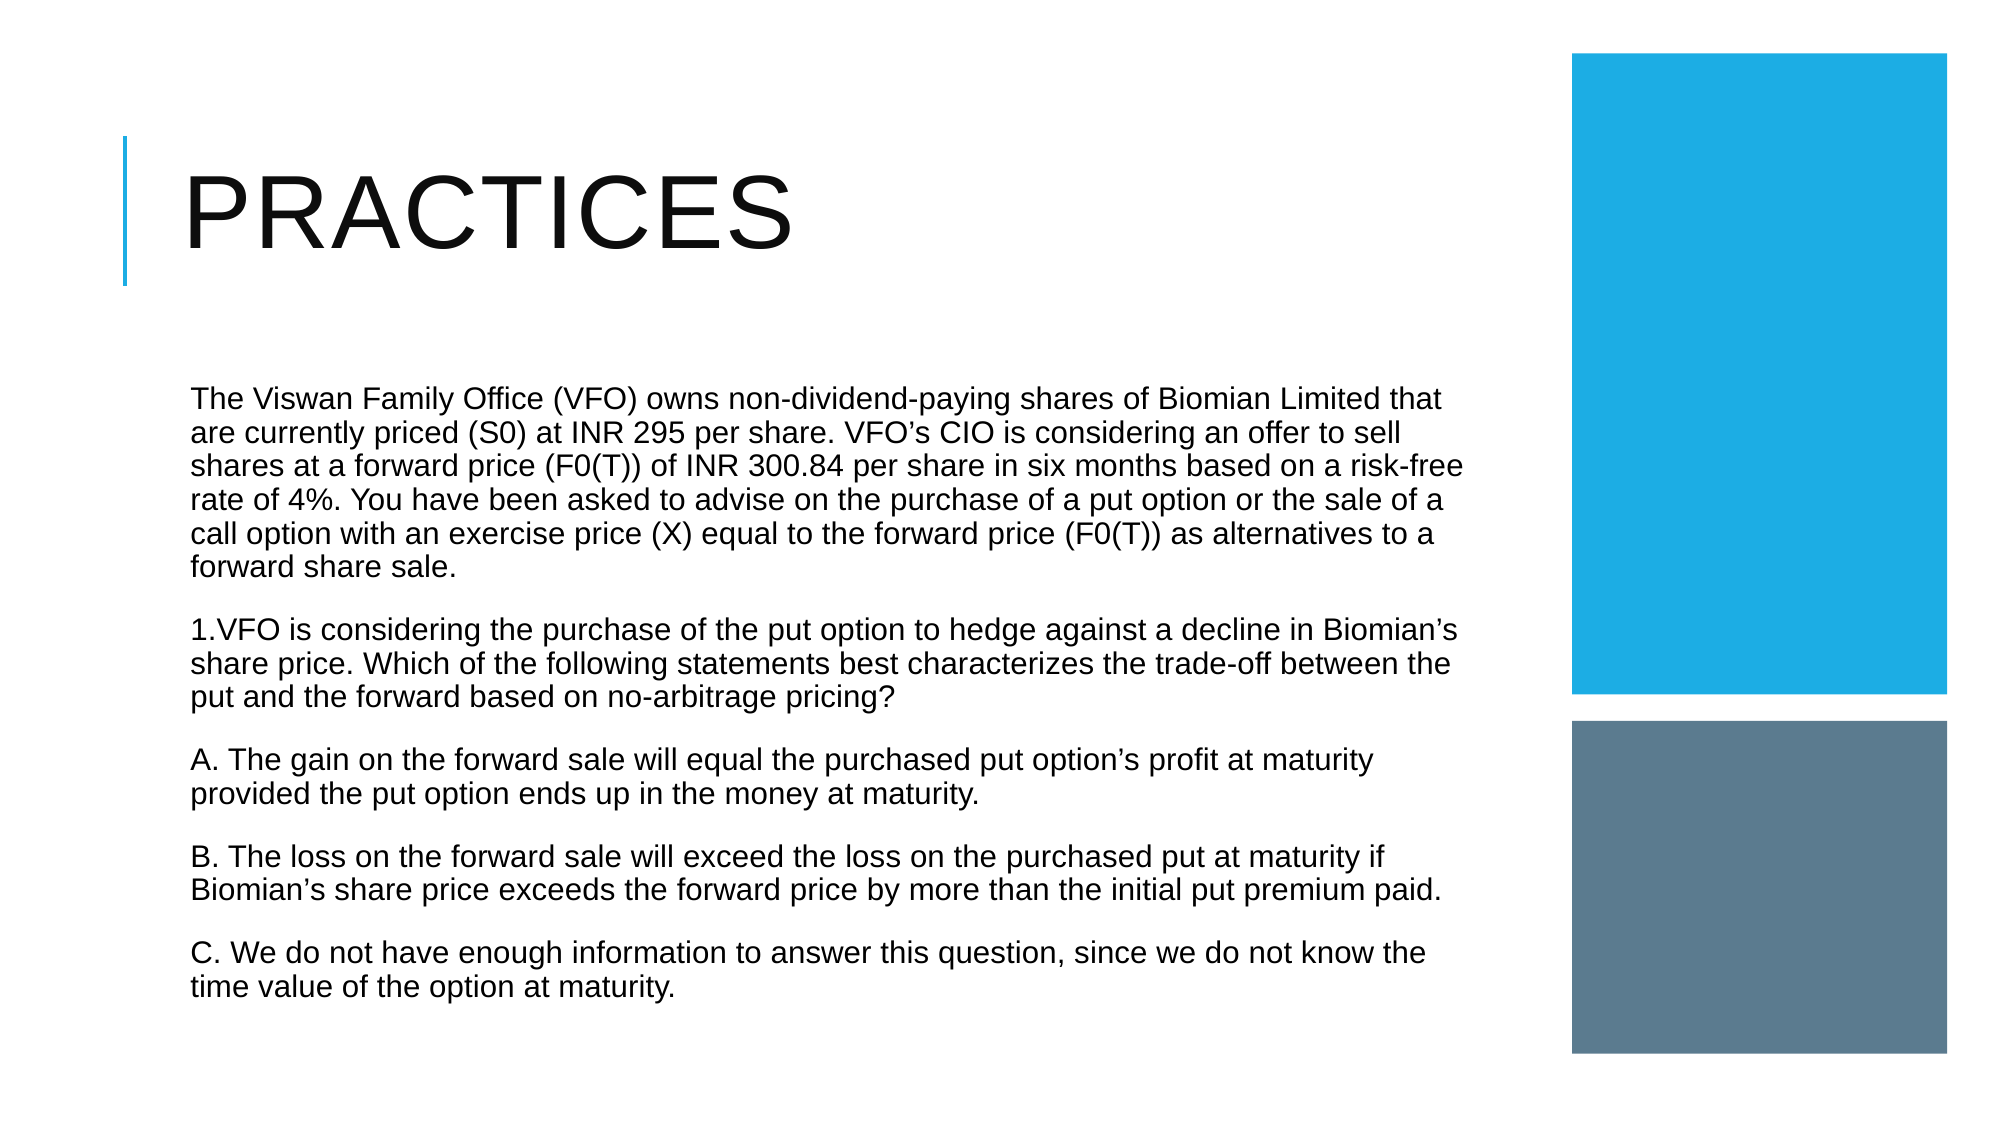

# practices
The Viswan Family Office (VFO) owns non-dividend-paying shares of Biomian Limited that are currently priced (S0) at INR 295 per share. VFO’s CIO is considering an offer to sell shares at a forward price (F0(T)) of INR 300.84 per share in six months based on a risk-free rate of 4%. You have been asked to advise on the purchase of a put option or the sale of a call option with an exercise price (X) equal to the forward price (F0(T)) as alternatives to a forward share sale.
1.VFO is considering the purchase of the put option to hedge against a decline in Biomian’s share price. Which of the following statements best characterizes the trade-off between the put and the forward based on no-arbitrage pricing?
A. The gain on the forward sale will equal the purchased put option’s profit at maturity provided the put option ends up in the money at maturity.
B. The loss on the forward sale will exceed the loss on the purchased put at maturity if Biomian’s share price exceeds the forward price by more than the initial put premium paid.
C. We do not have enough information to answer this question, since we do not know the time value of the option at maturity.